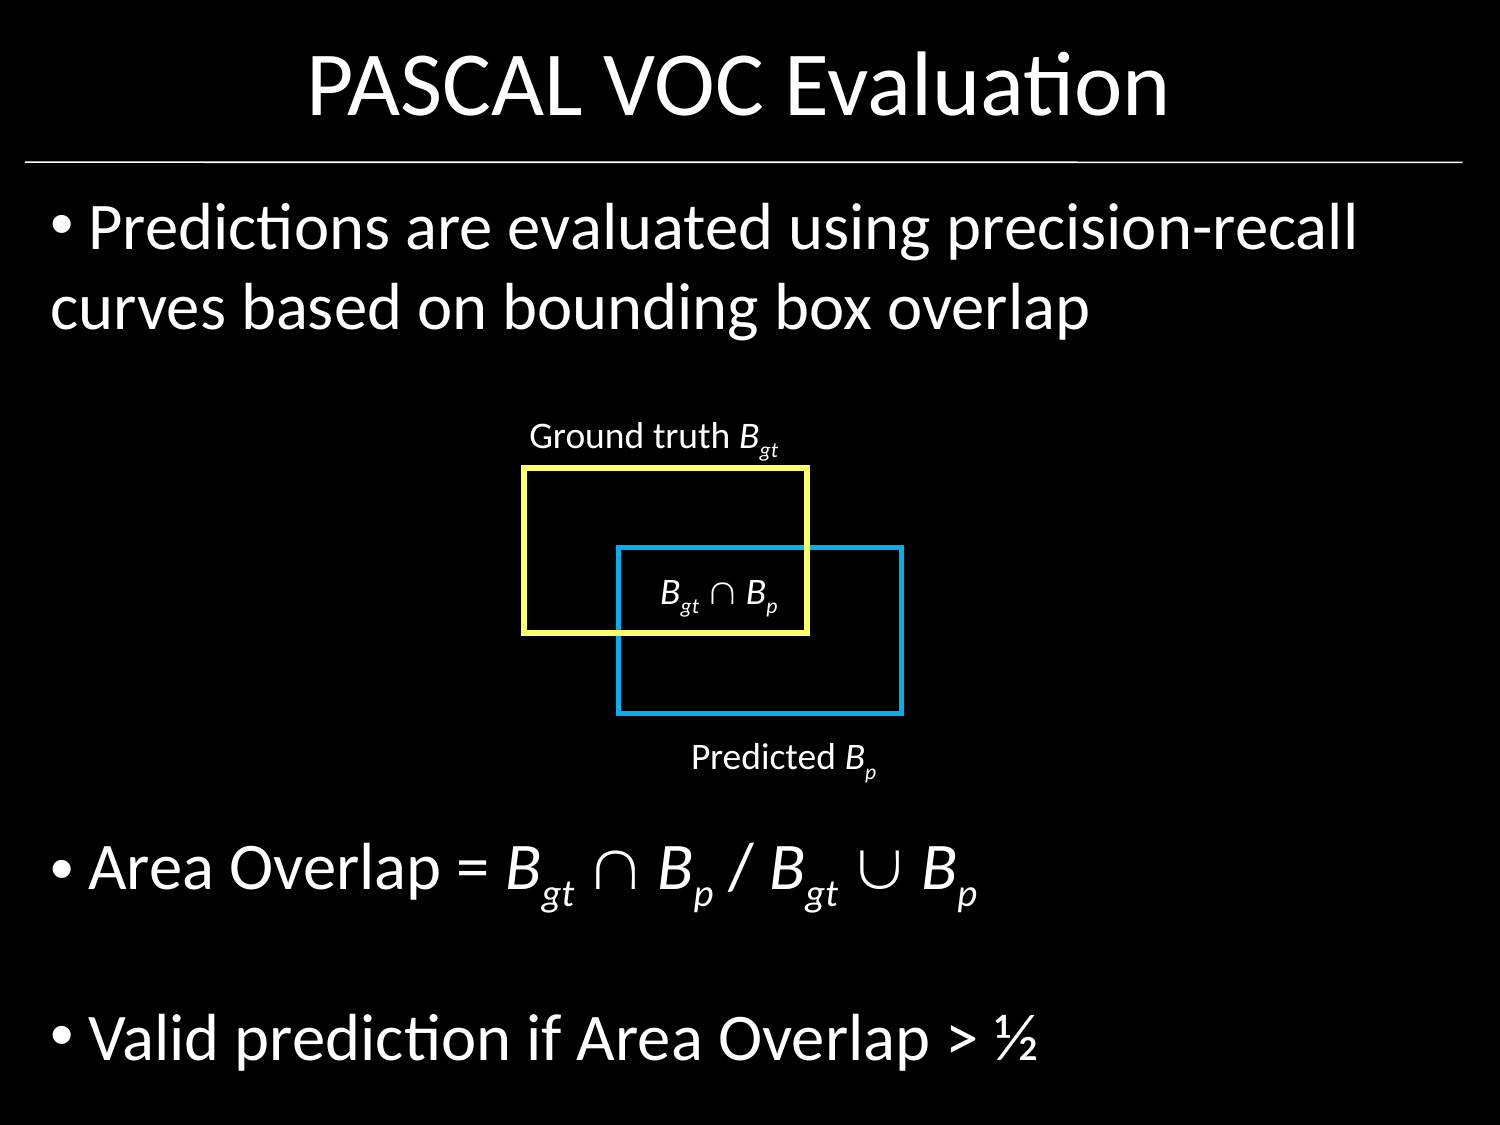

# PASCAL VOC Evaluation

 Predictions are evaluated using precision-recall curves based on bounding box overlap

 Area Overlap = Bgt ∩ Bp / Bgt ∪ Bp

 Valid prediction if Area Overlap > ½

Ground truth Bgt

Bgt ∩ Bp
Predicted Bp